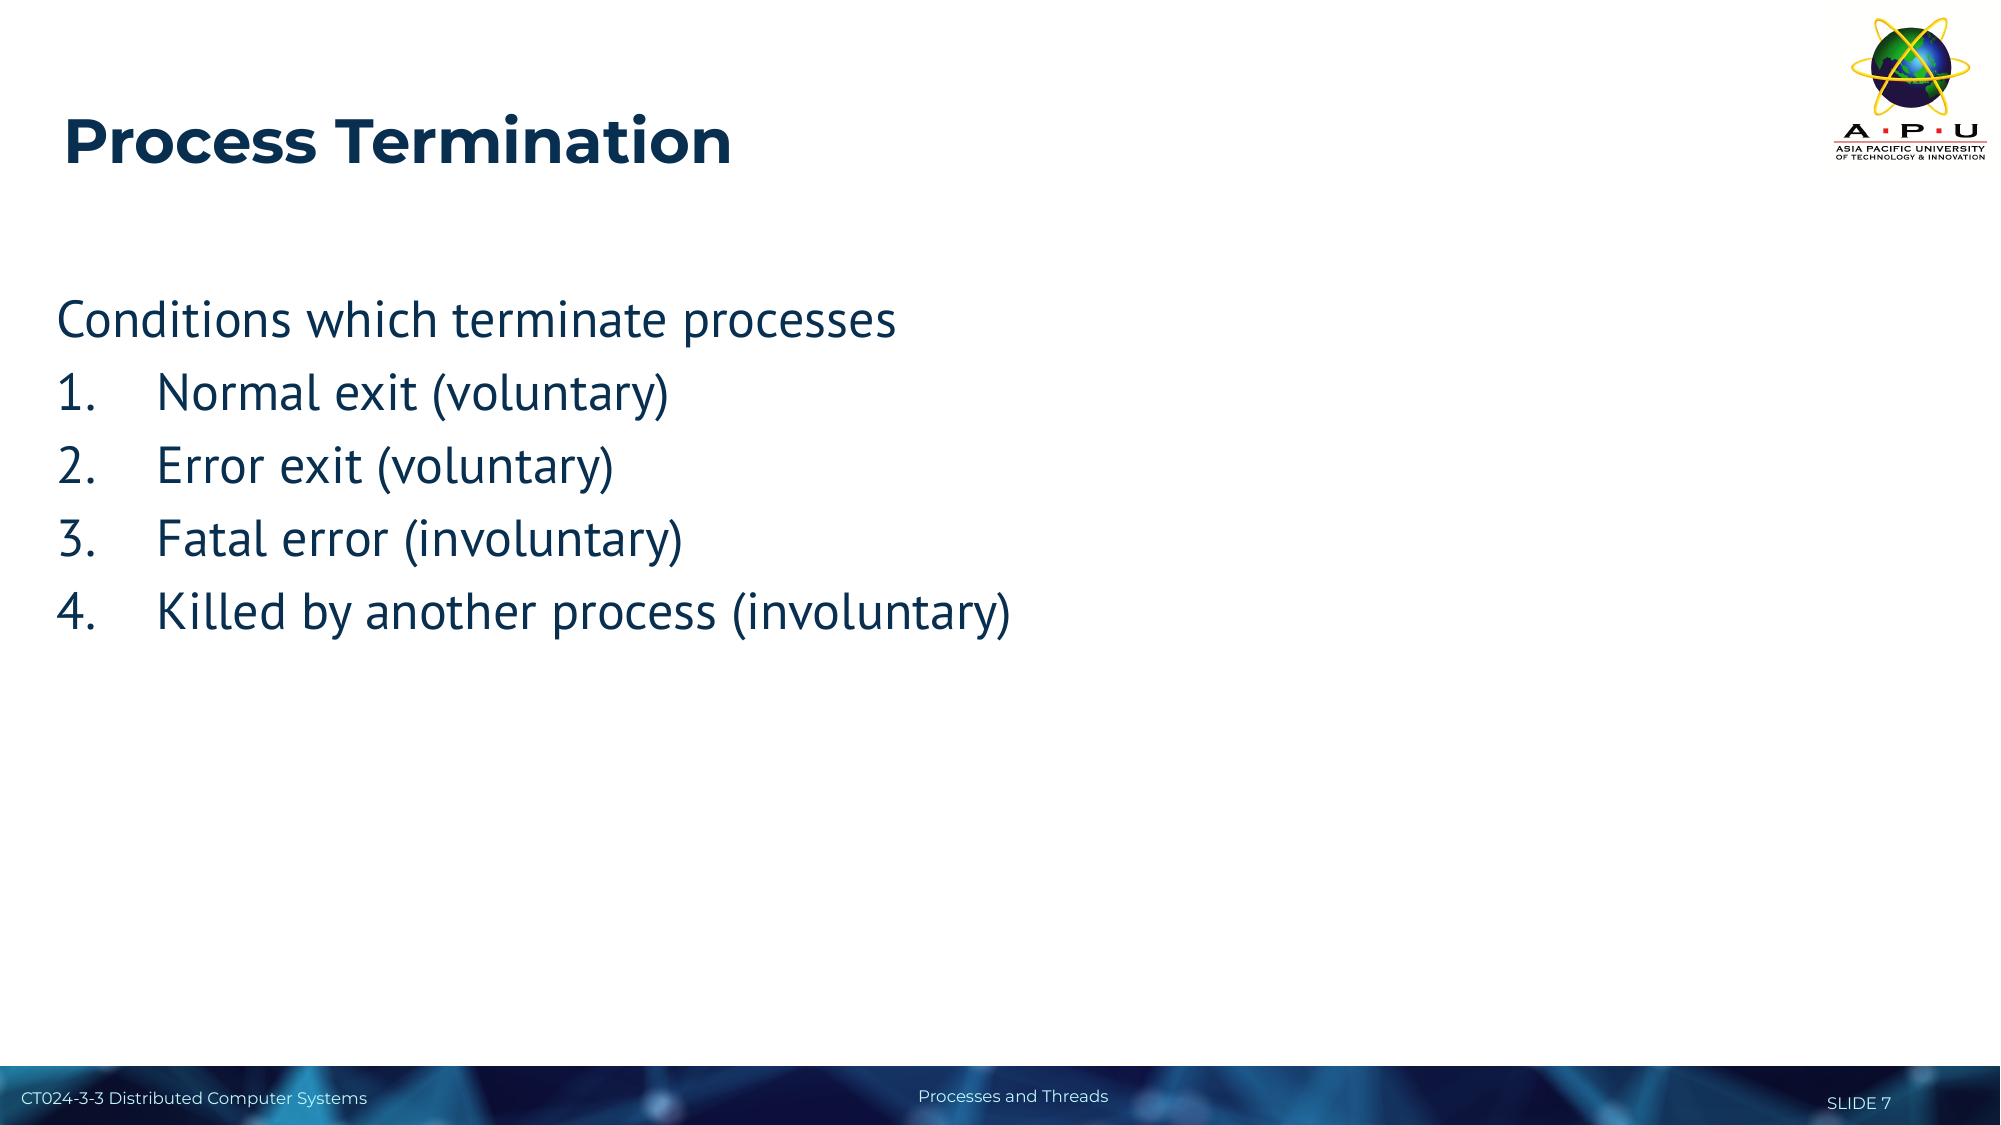

# Process Termination
Conditions which terminate processes
Normal exit (voluntary)
Error exit (voluntary)
Fatal error (involuntary)
Killed by another process (involuntary)